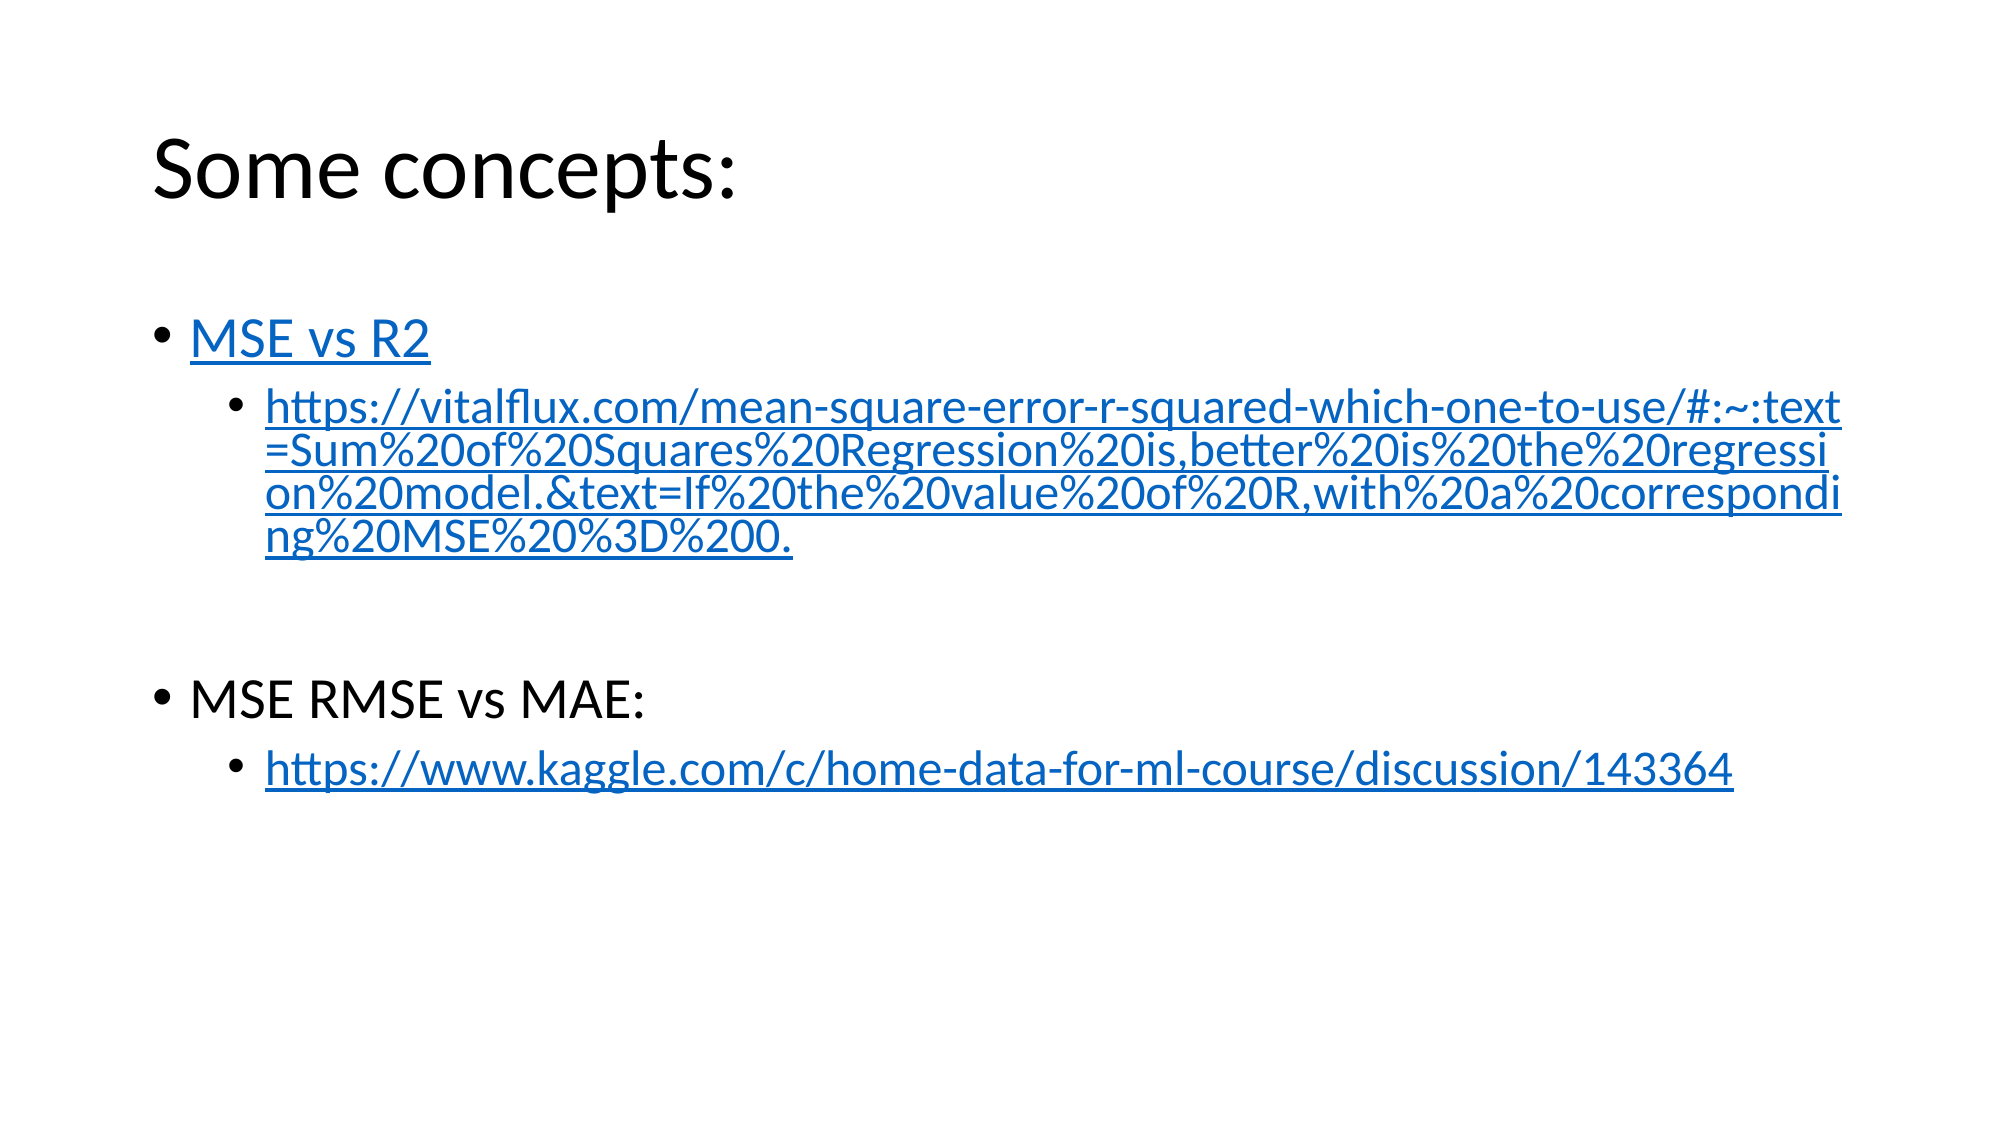

# Some concepts:
MSE vs R2
https://vitalflux.com/mean-square-error-r-squared-which-one-to-use/#:~:text=Sum%20of%20Squares%20Regression%20is,better%20is%20the%20regression%20model.&text=If%20the%20value%20of%20R,with%20a%20corresponding%20MSE%20%3D%200.

MSE RMSE vs MAE:
https://www.kaggle.com/c/home-data-for-ml-course/discussion/143364